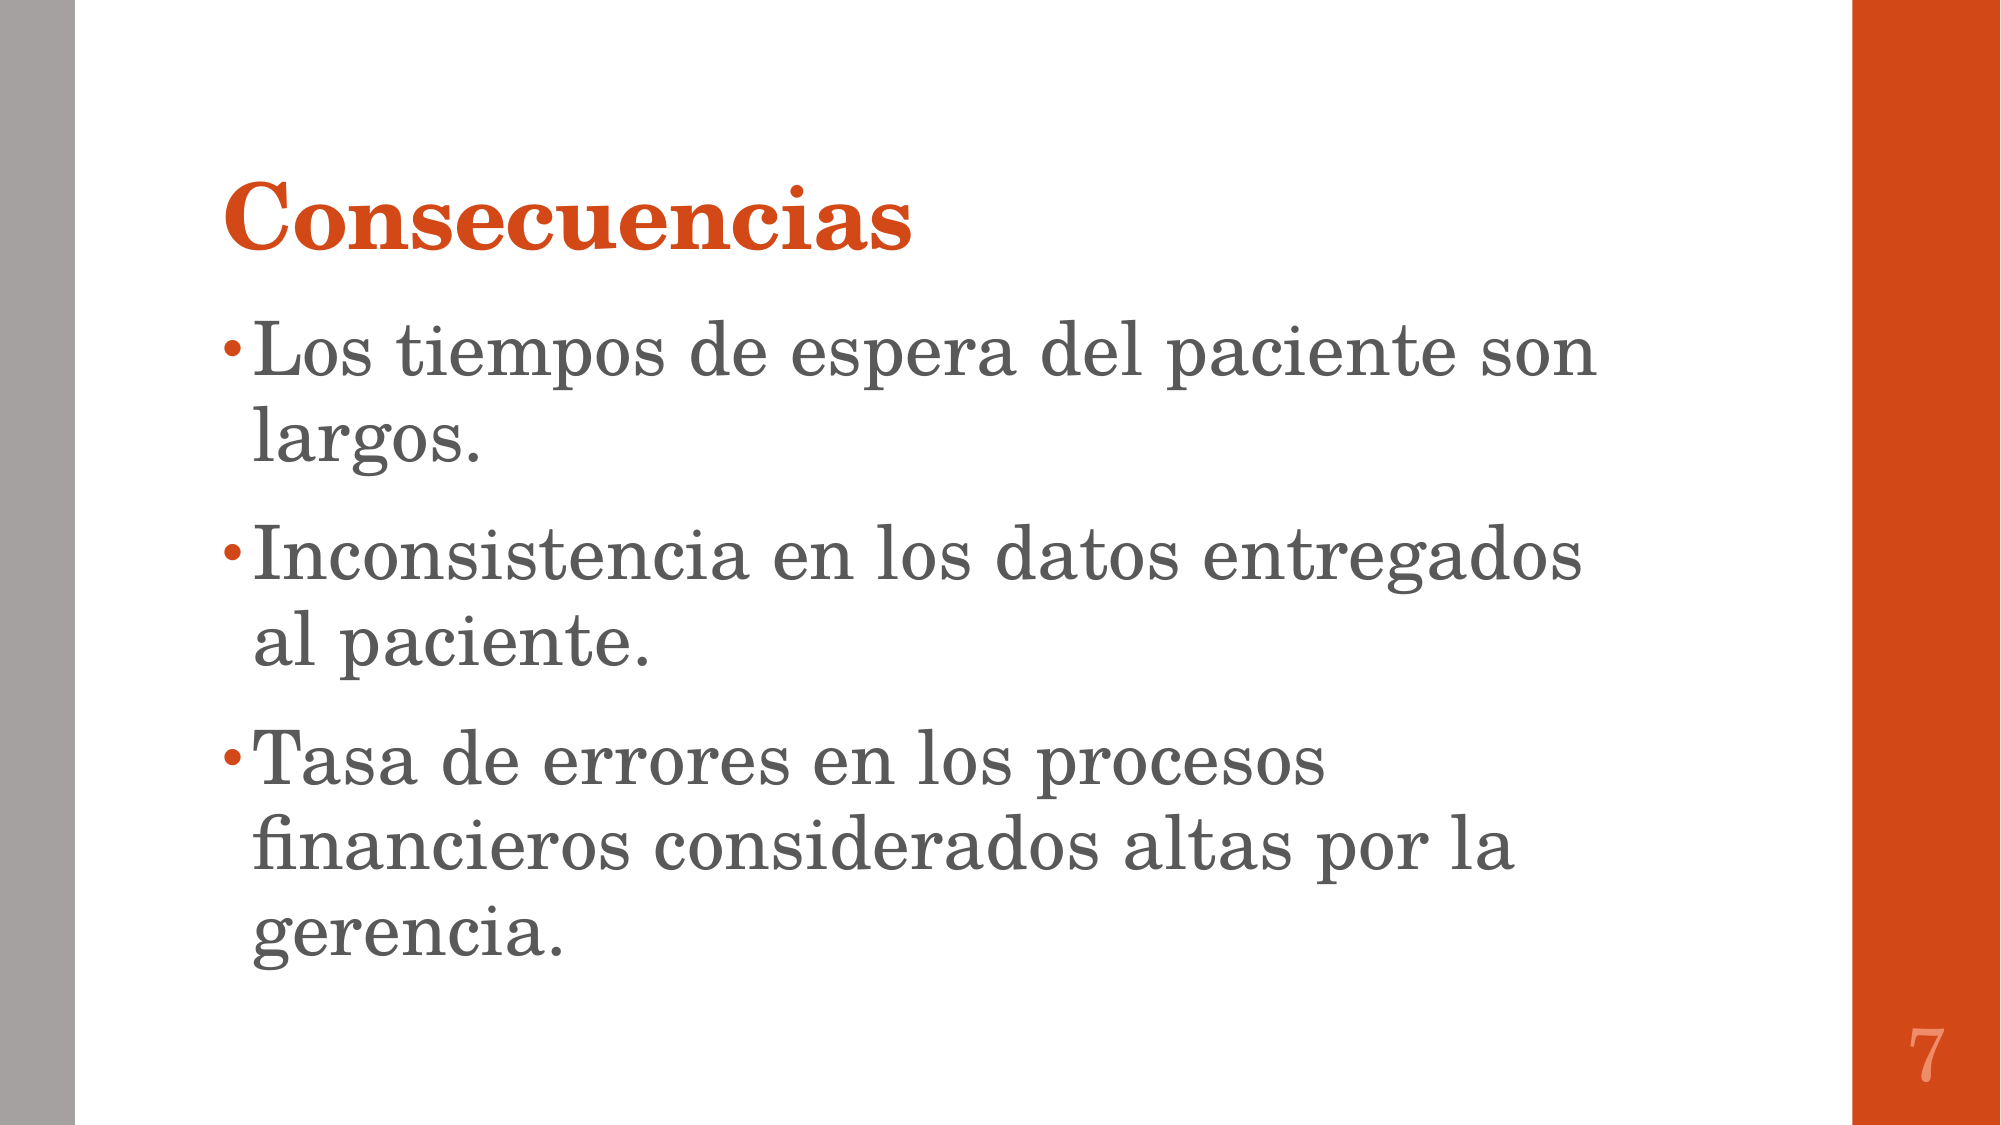

# Consecuencias
Los tiempos de espera del paciente son largos.
Inconsistencia en los datos entregados al paciente.
Tasa de errores en los procesos financieros considerados altas por la gerencia.
7